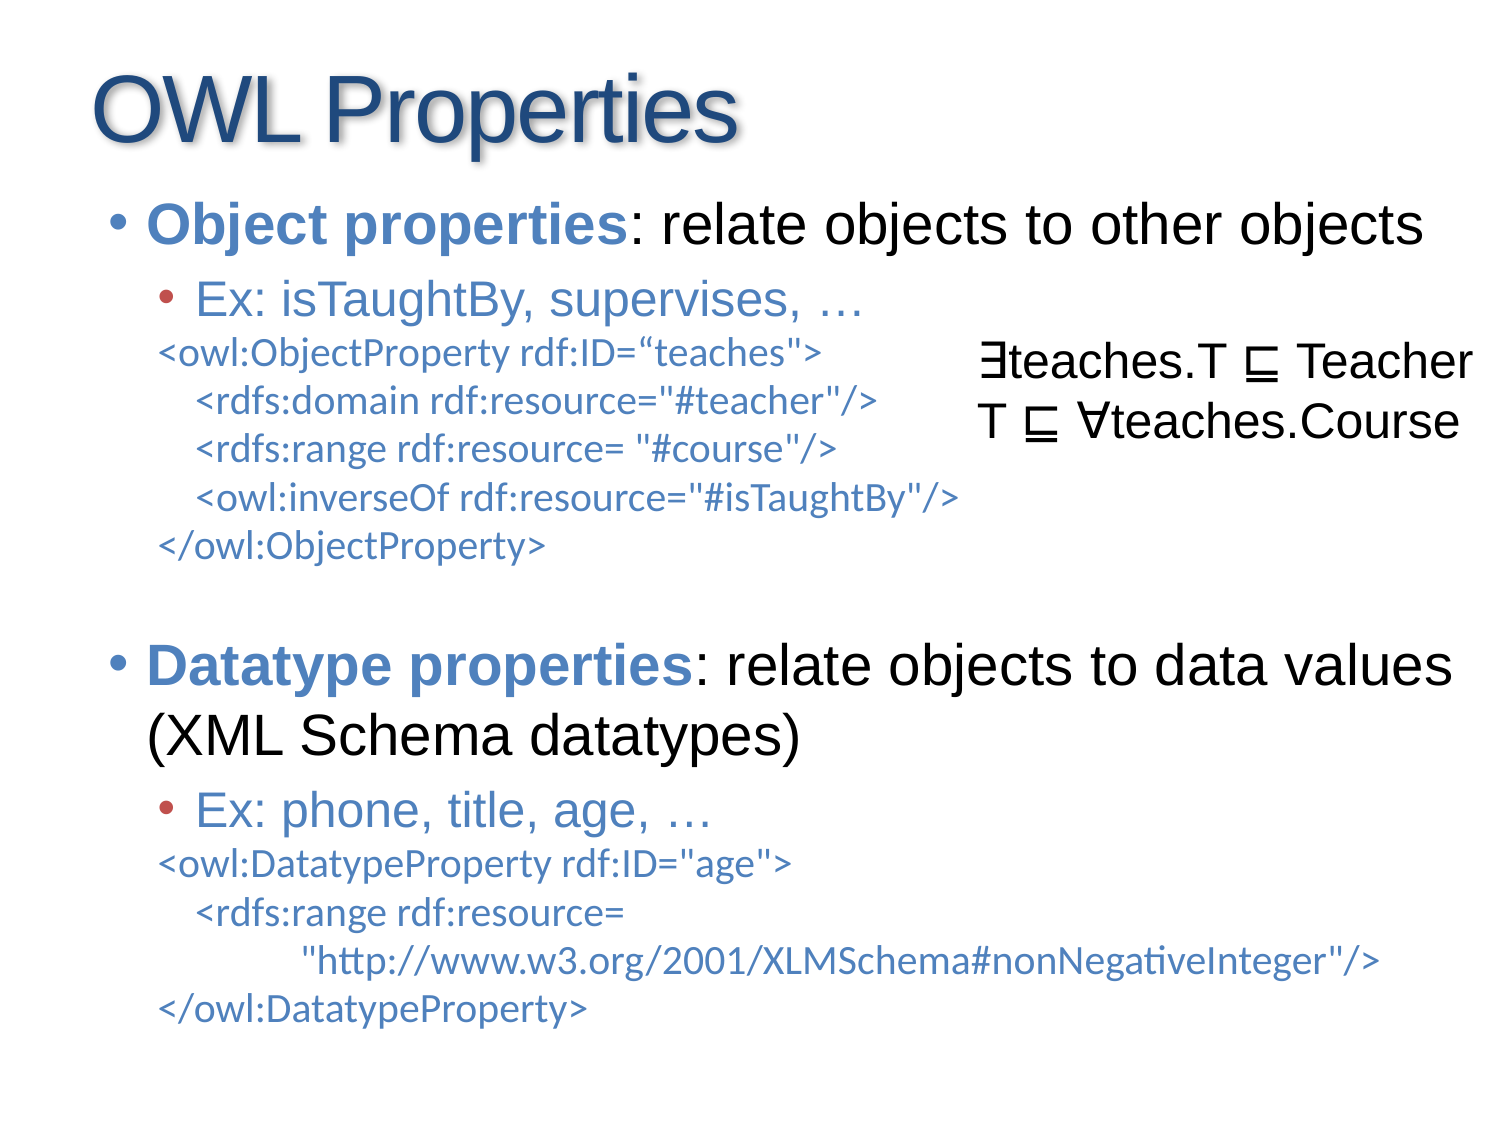

# OWL Properties
Object properties: relate objects to other objects
Ex: isTaughtBy, supervises, …
<owl:ObjectProperty rdf:ID=“teaches">
	<rdfs:domain rdf:resource="#teacher"/>
	<rdfs:range rdf:resource= "#course"/>
    <owl:inverseOf rdf:resource="#isTaughtBy"/>
</owl:ObjectProperty>

Datatype properties: relate objects to data values (XML Schema datatypes)
Ex: phone, title, age, …
<owl:DatatypeProperty rdf:ID="age">
	<rdfs:range rdf:resource=
               "http://www.w3.org/2001/XLMSchema#nonNegativeInteger"/>
</owl:DatatypeProperty>
∃teaches.T ⊑ Teacher
T ⊑ ∀teaches.Course